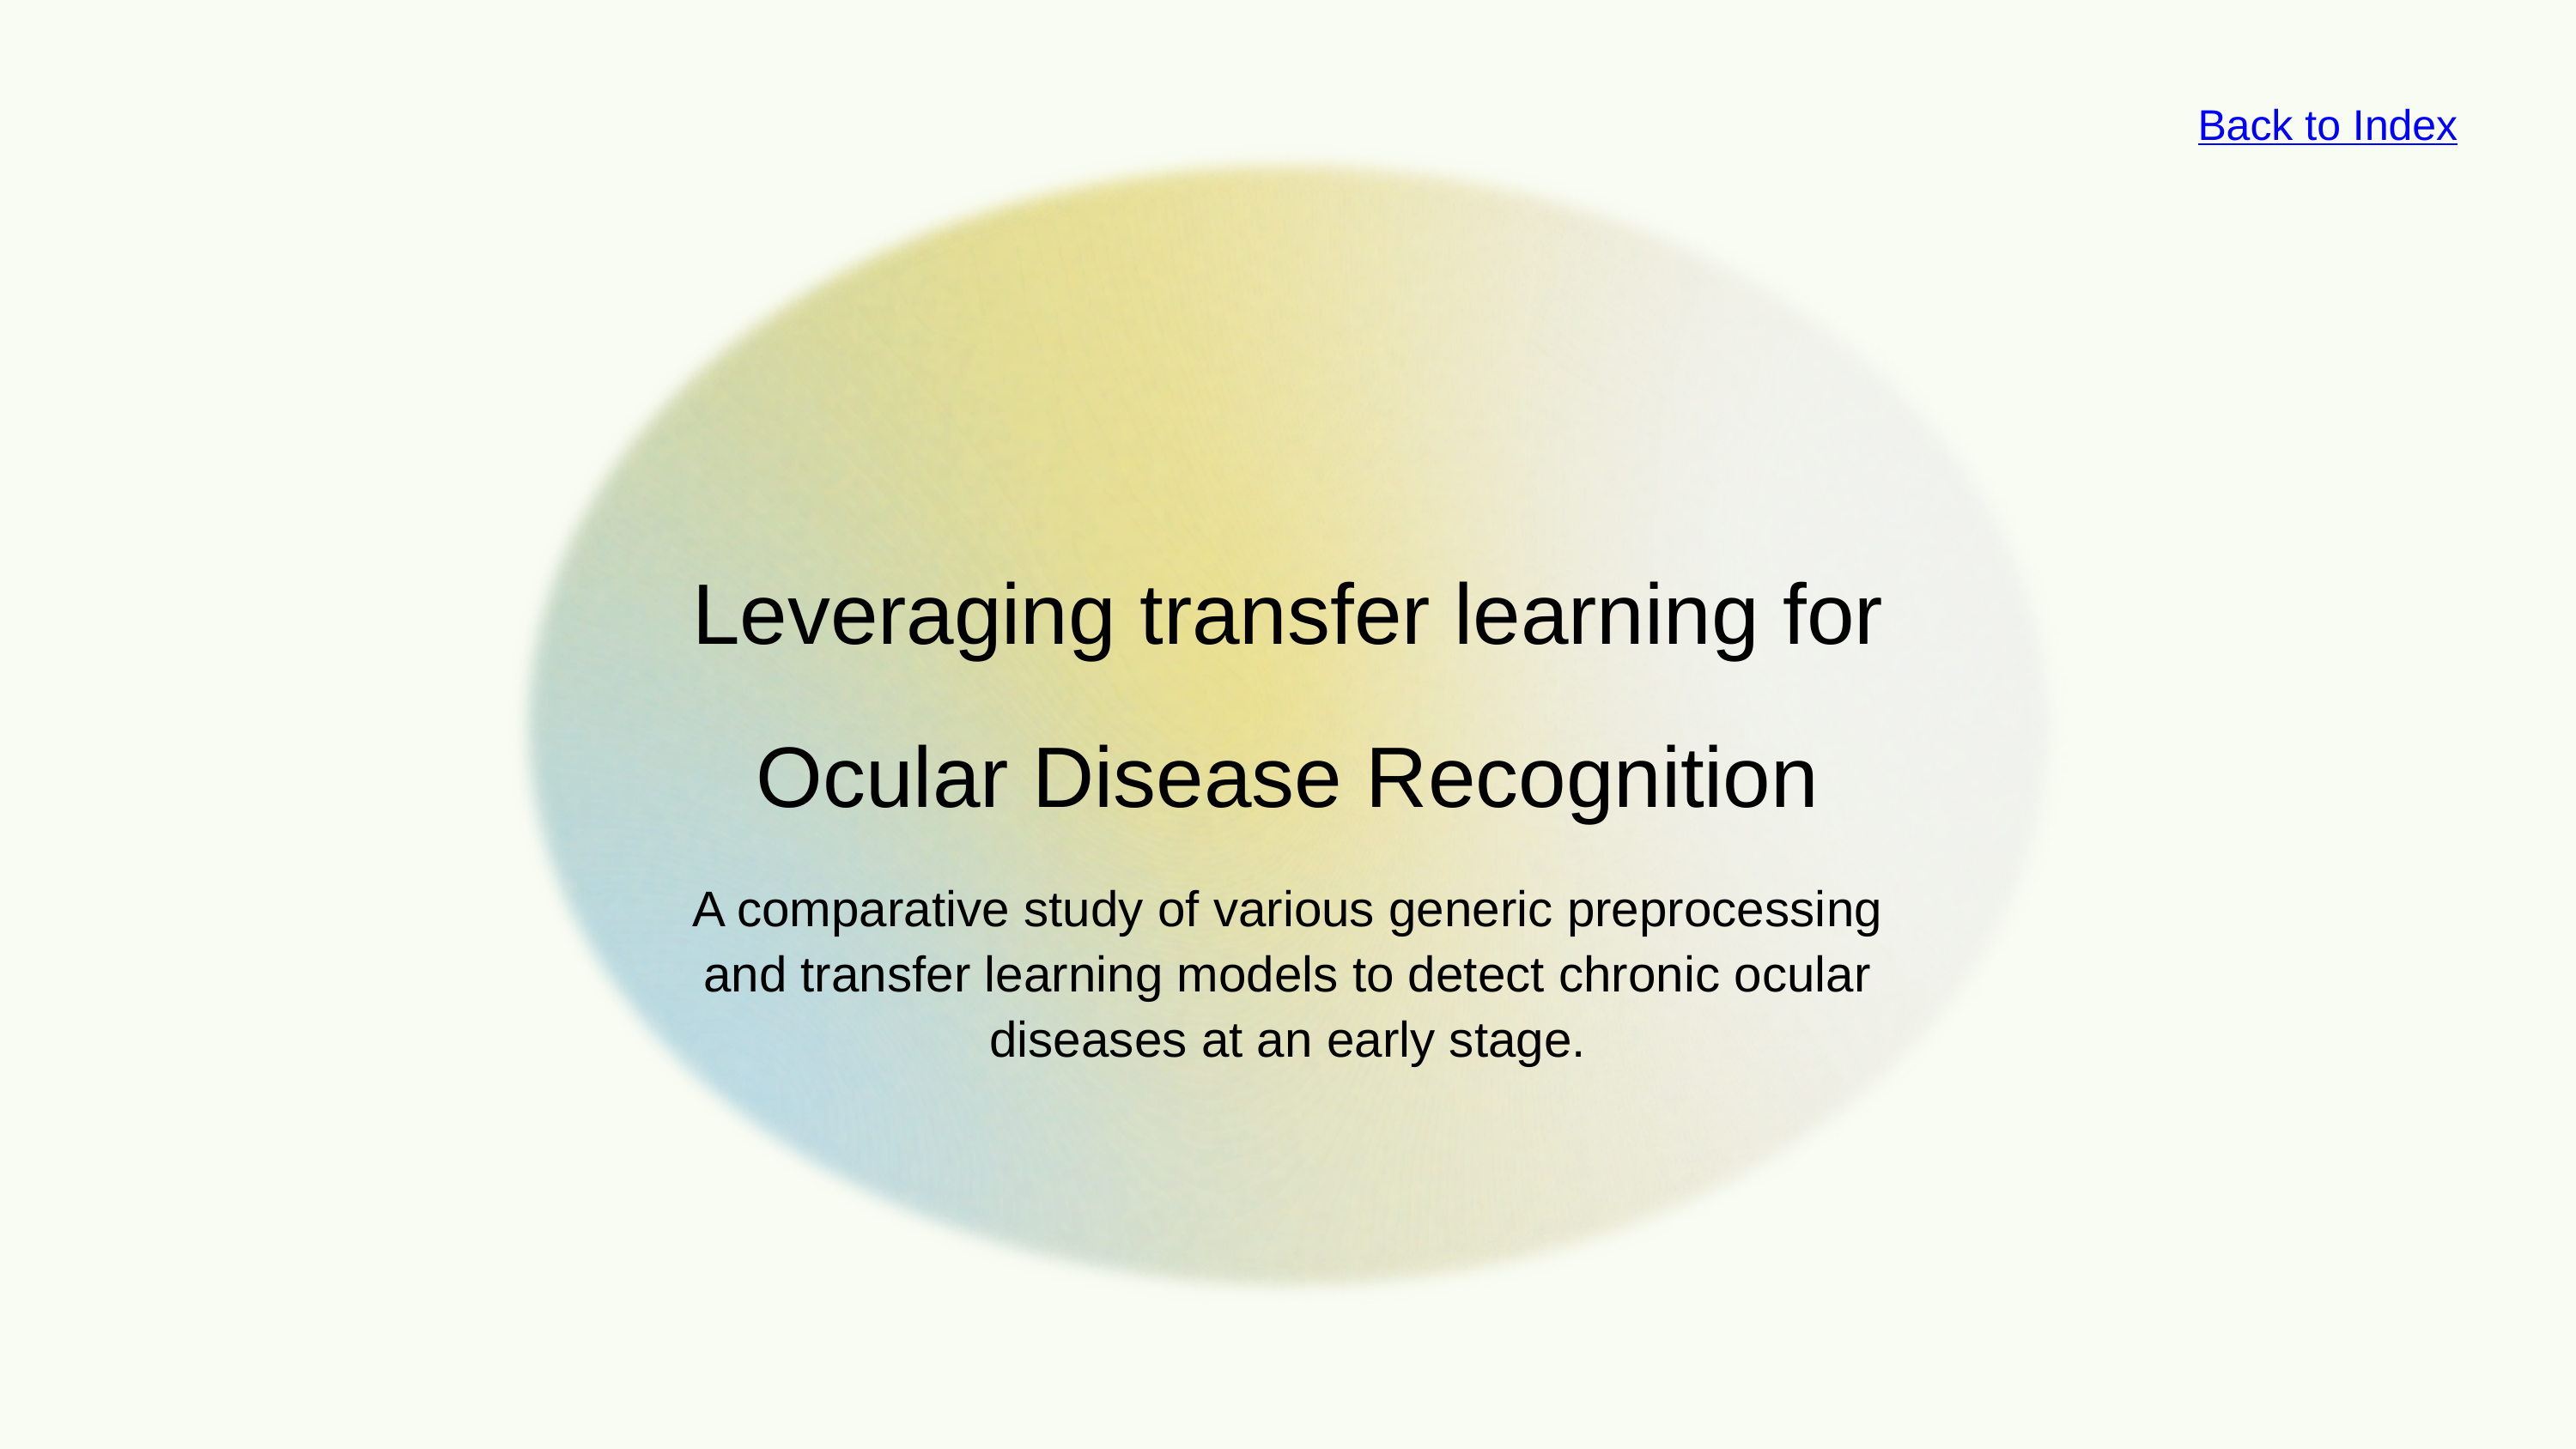

Back to Index

Leveraging transfer learning for Ocular Disease Recognition
A comparative study of various generic preprocessing and transfer learning models to detect chronic ocular diseases at an early stage.